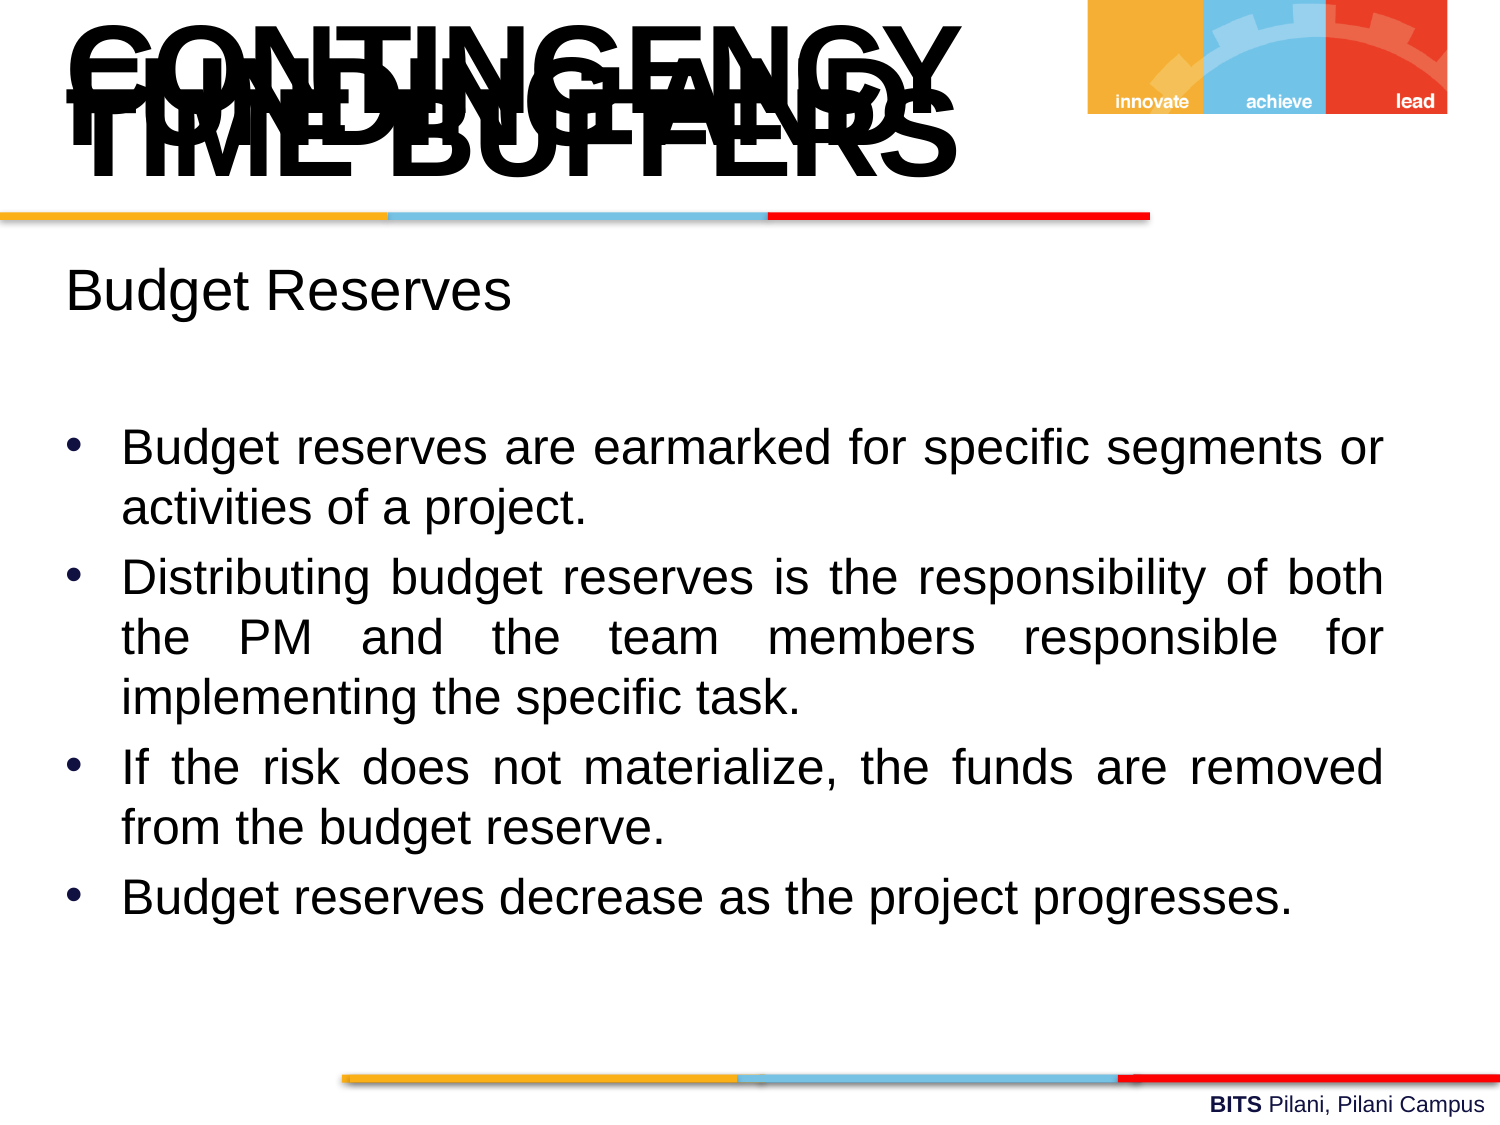

CONTINGENCY FUNDING AND TIME BUFFERS

Budget Reserves

Budget reserves are earmarked for specific segments or activities of a project.
Distributing budget reserves is the responsibility of both the PM and the team members responsible for implementing the specific task.
If the risk does not materialize, the funds are removed from the budget reserve.
Budget reserves decrease as the project progresses.